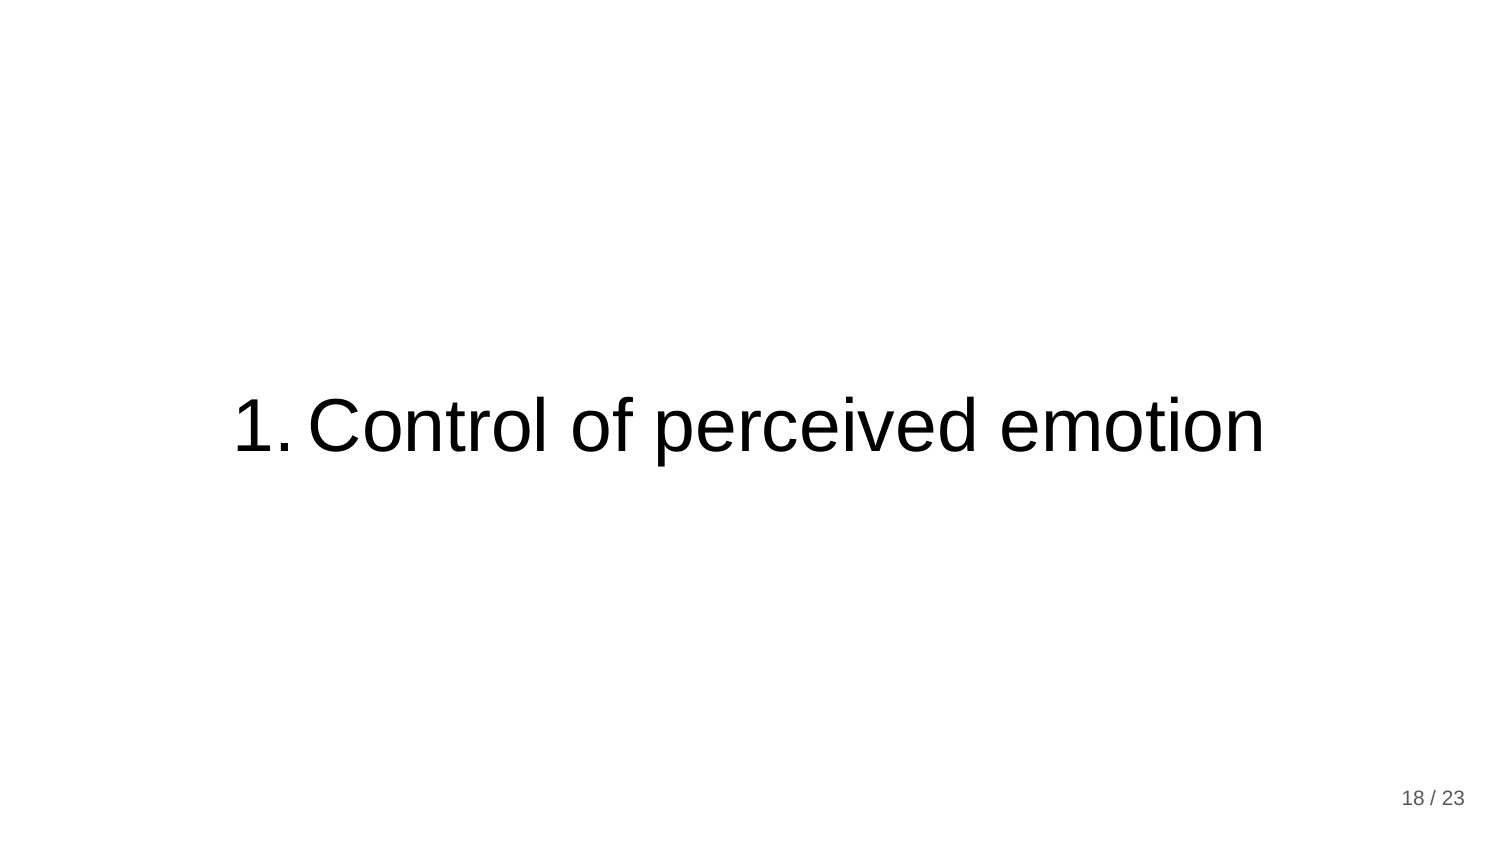

# Control of perceived emotion
18 / 23